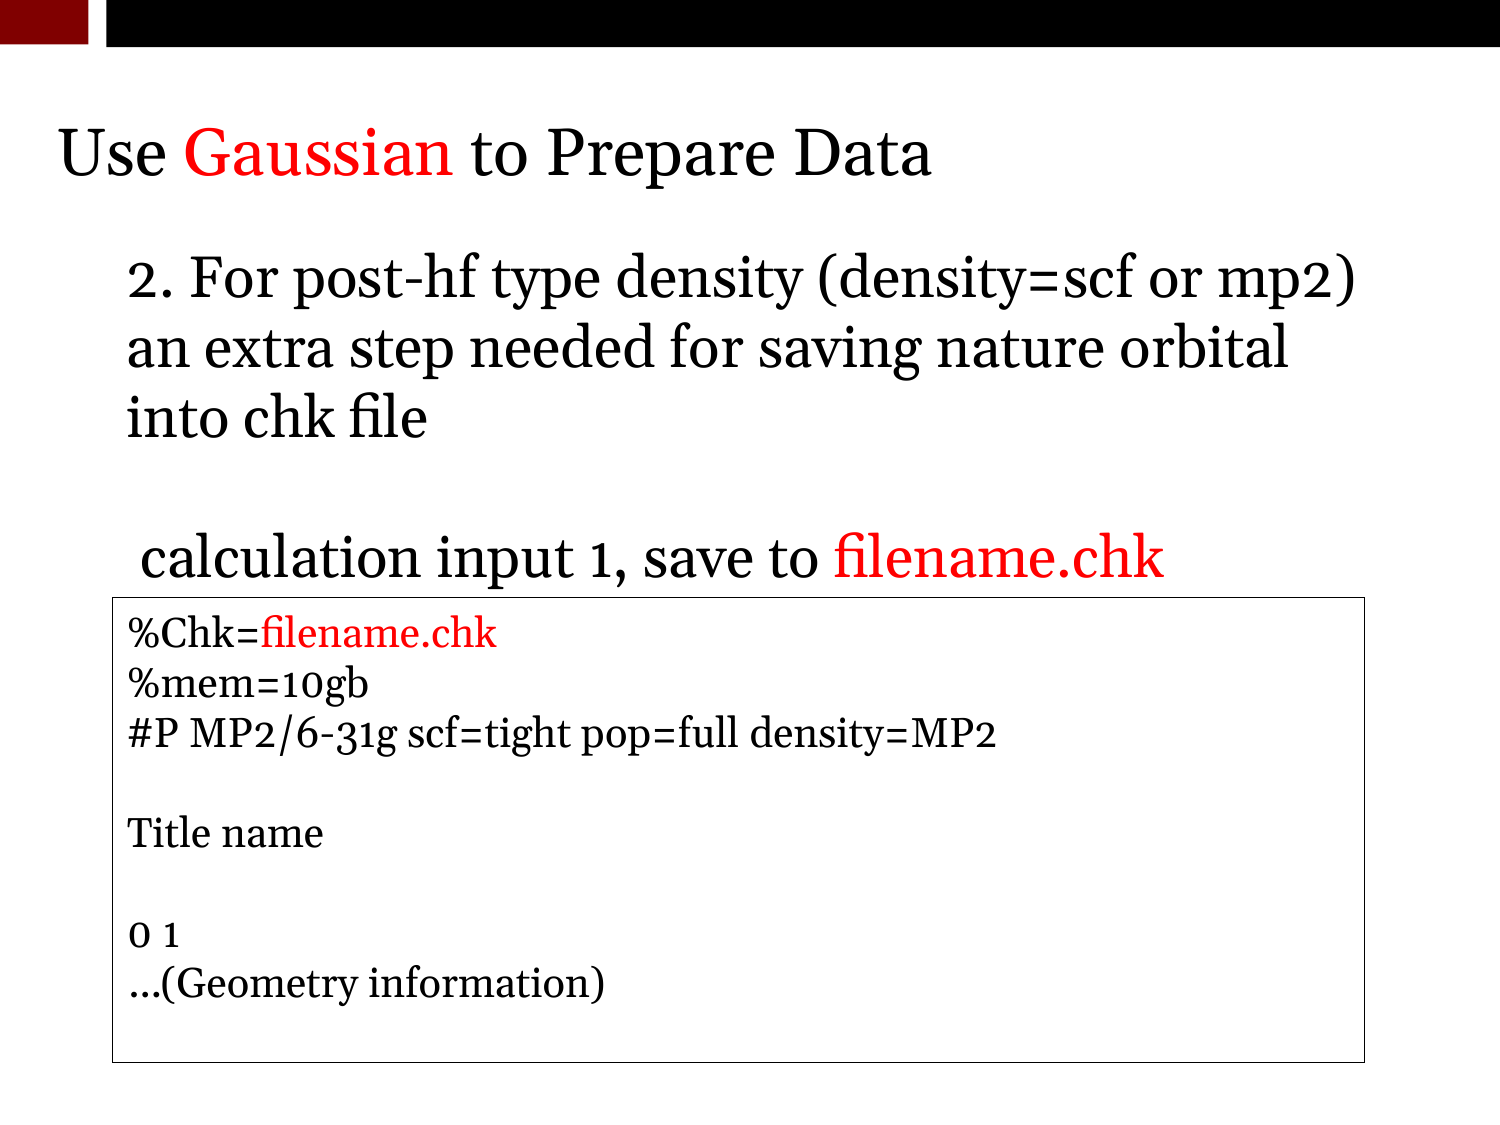

Use Gaussian to Prepare Data
2. For post-hf type density (density=scf or mp2) an extra step needed for saving nature orbital into chk file

 calculation input 1, save to filename.chk

%Chk=filename.chk
%mem=10gb
#P MP2/6-31g scf=tight pop=full density=MP2

Title name

0 1
…(Geometry information)